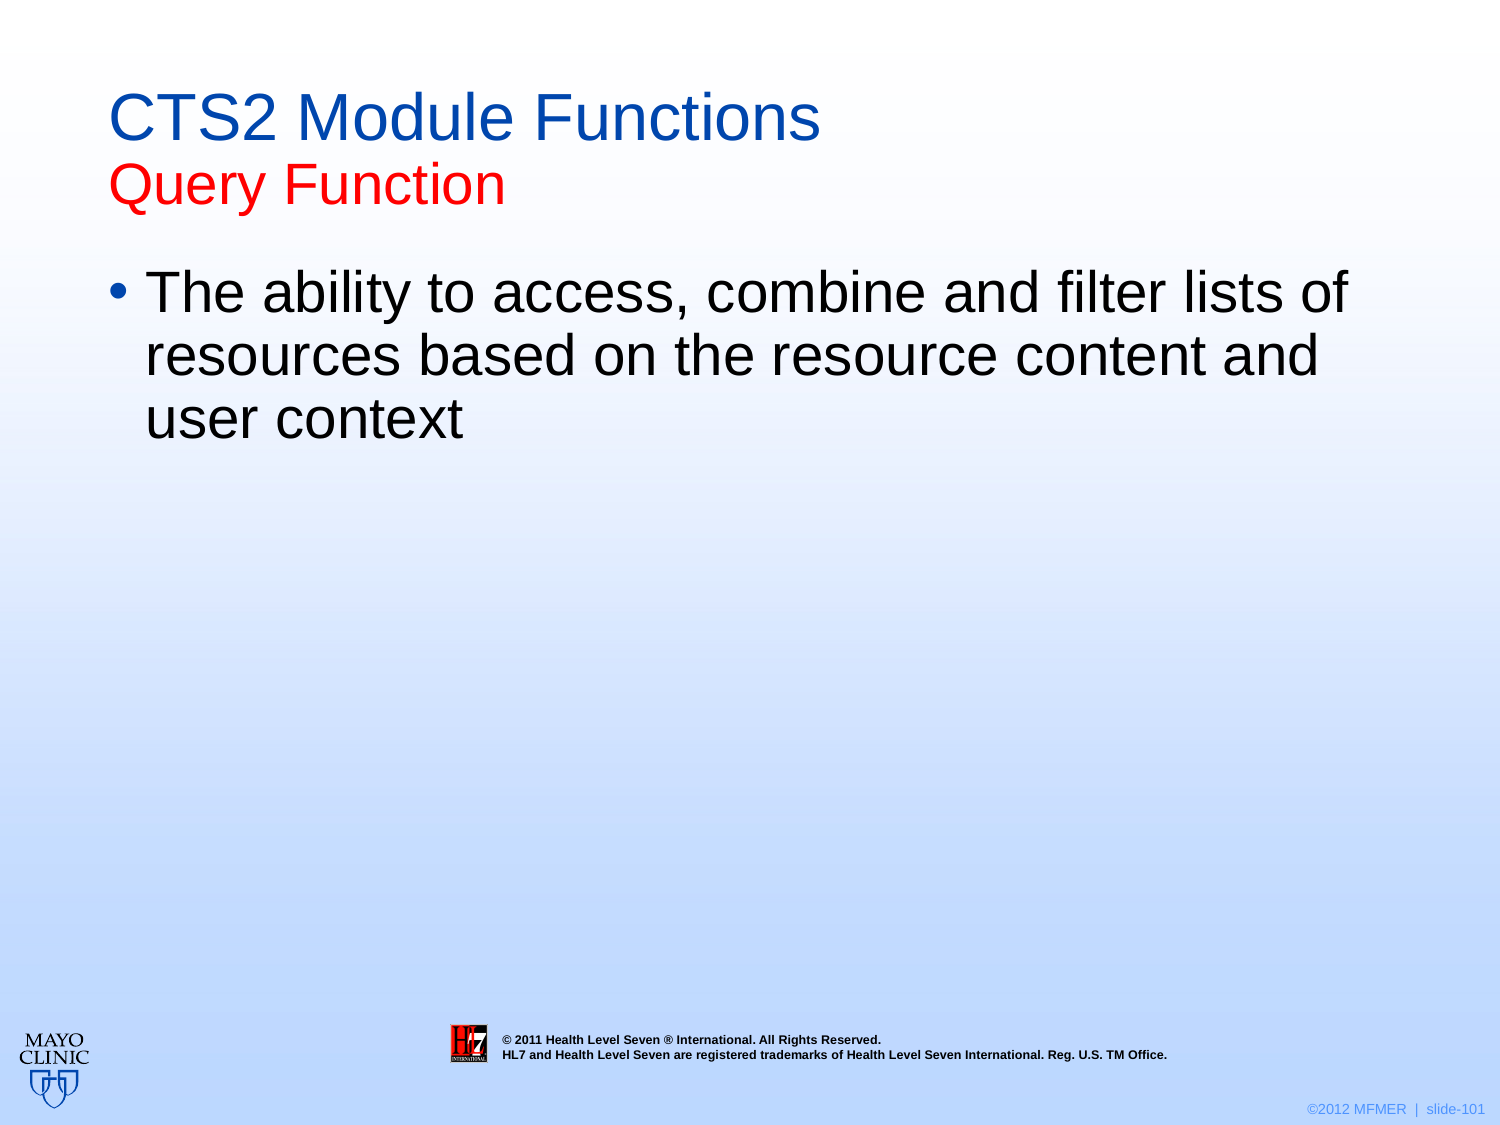

# CTS2 Module Functions Query Function
The ability to access, combine and filter lists of resources based on the resource content and user context